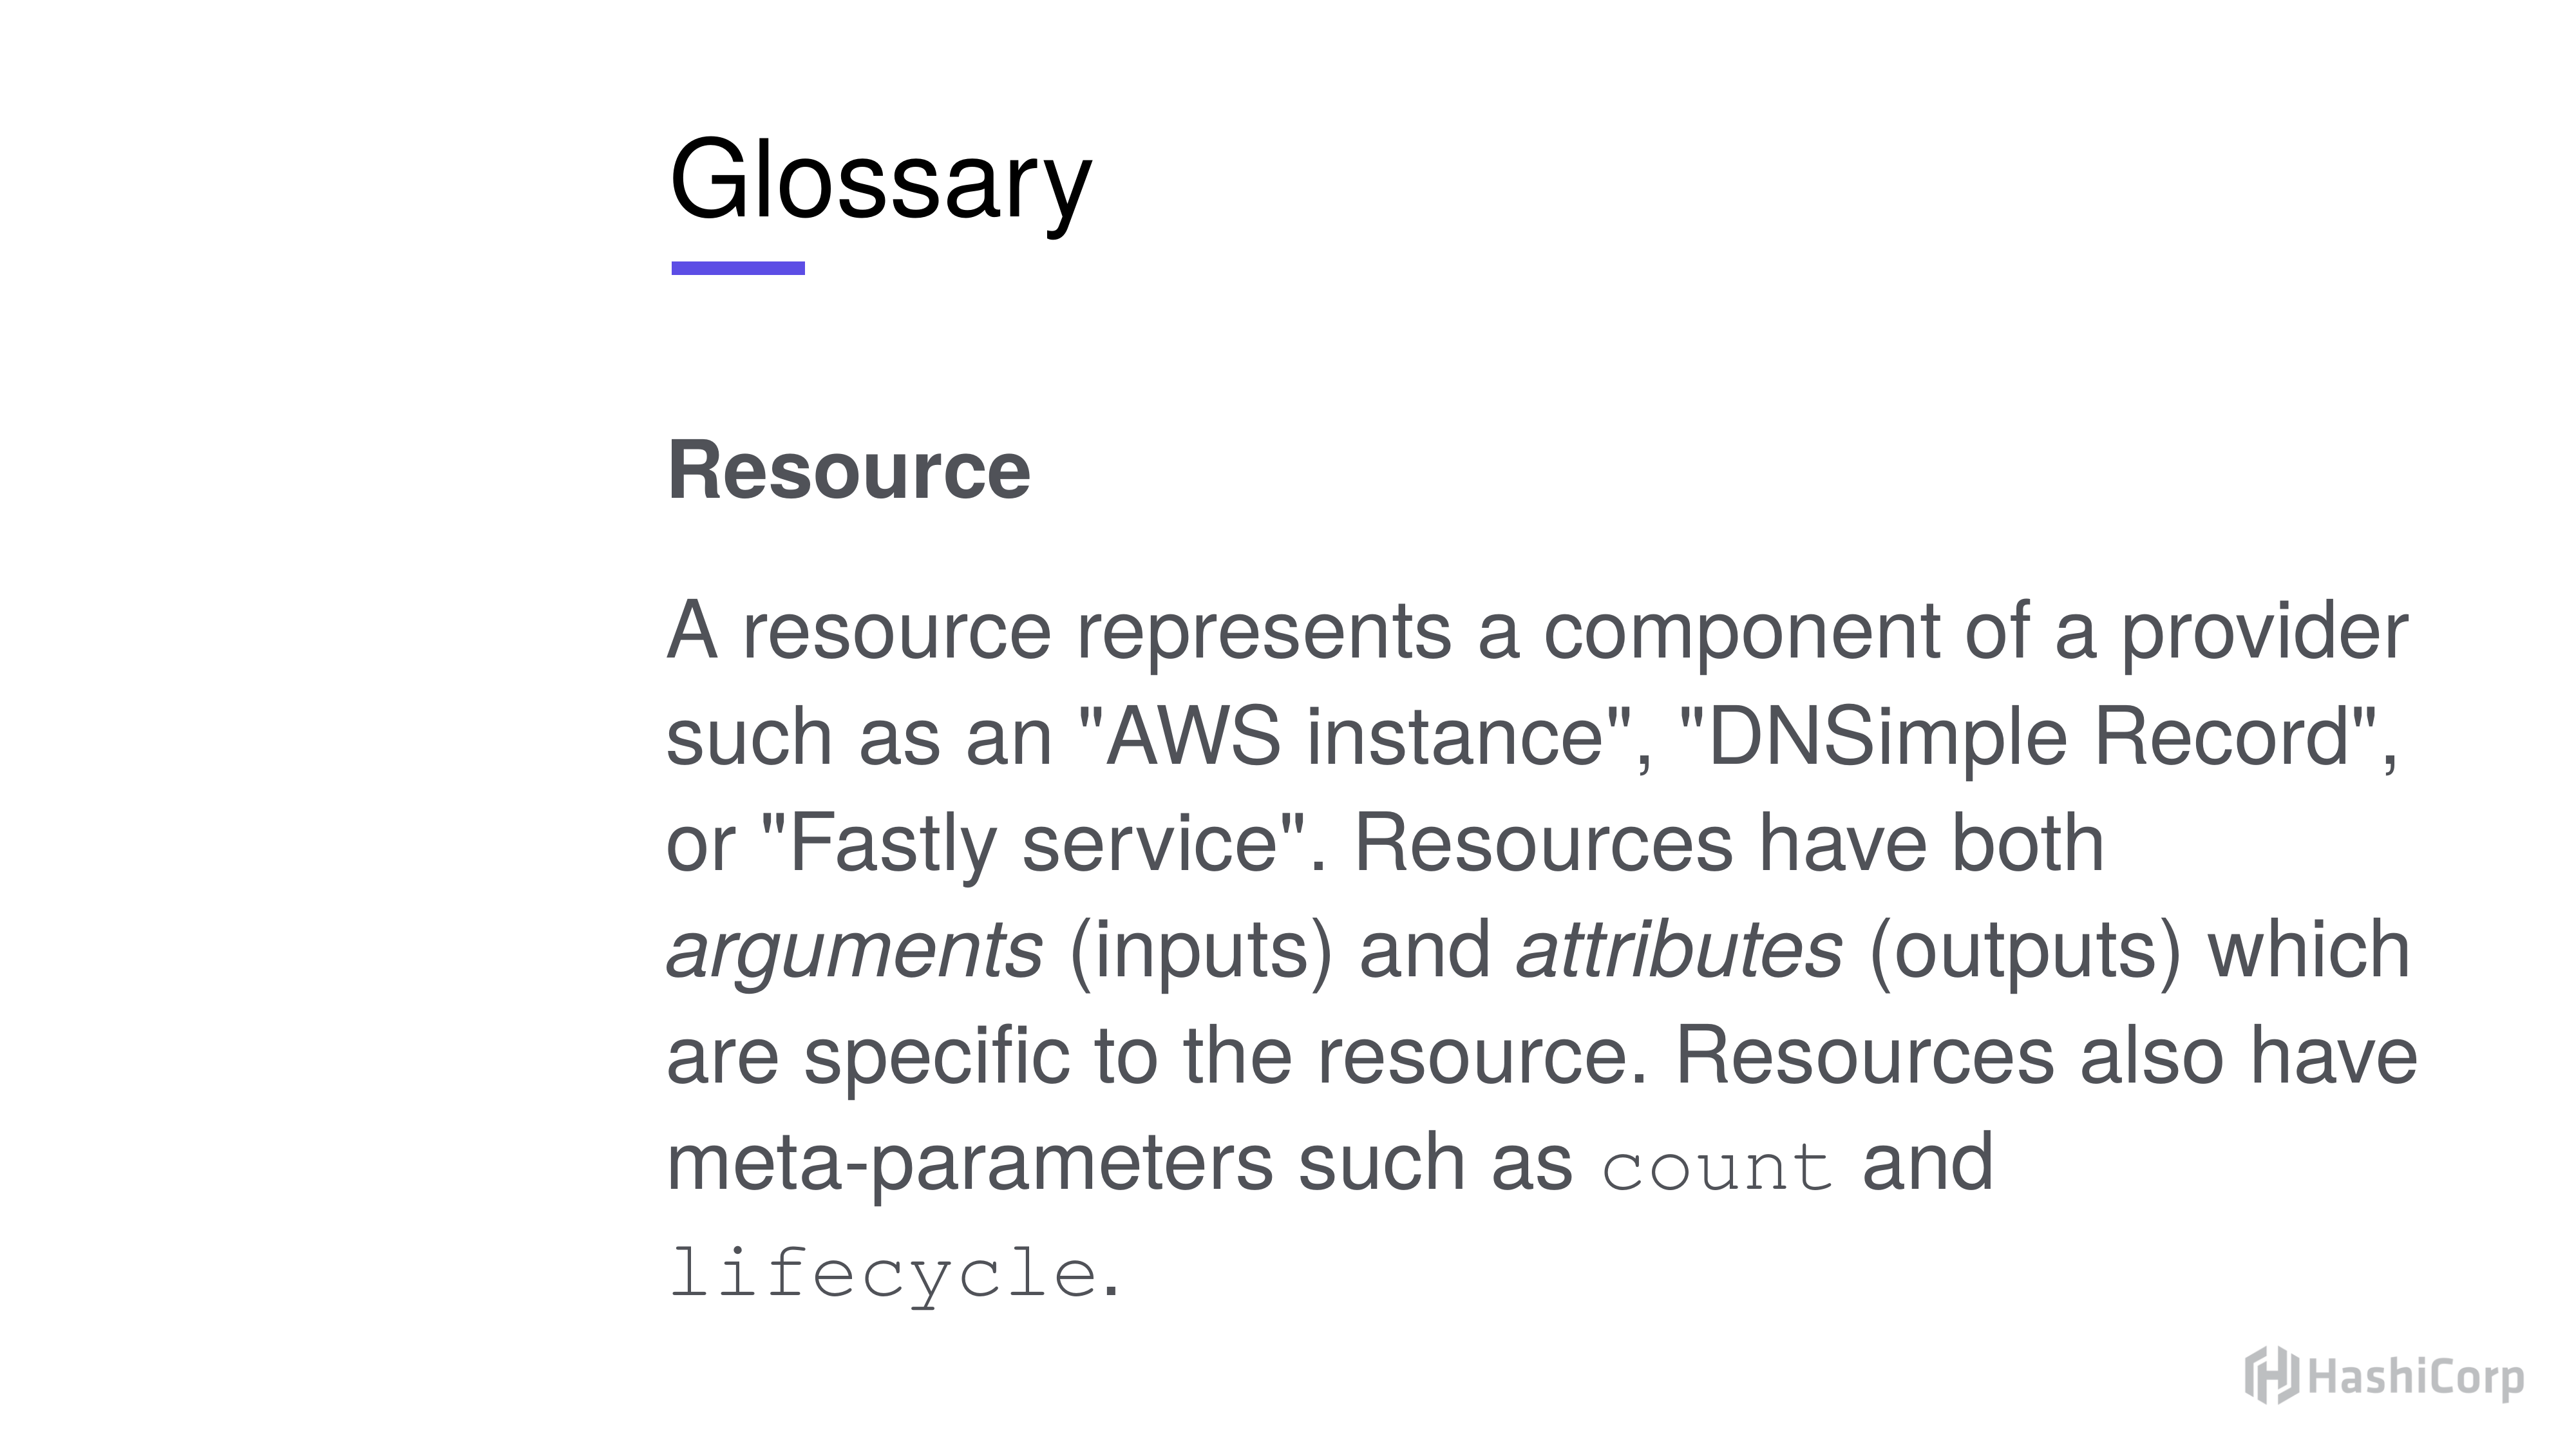

# Glossary
Resource
A resource represents a component of a provider such as an "AWS instance", "DNSimple Record", or "Fastly service". Resources have both arguments (inputs) and attributes (outputs) which are specific to the resource. Resources also have meta-parameters such as count and lifecycle.
347